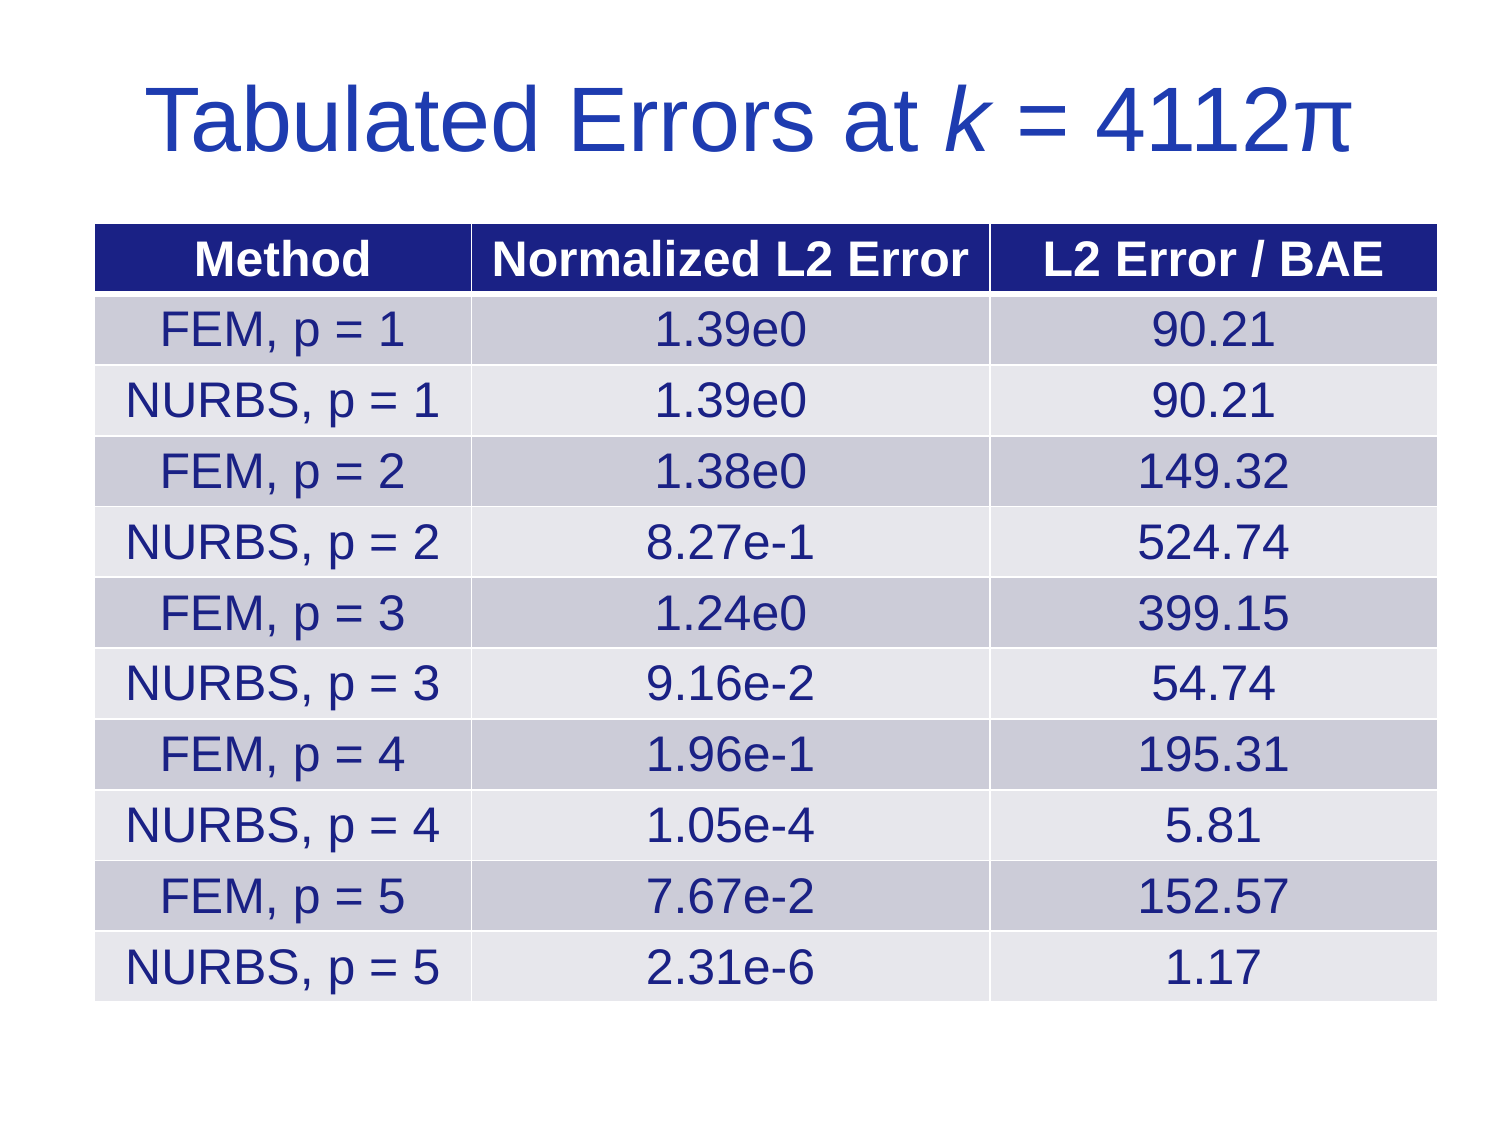

# Tabulated Errors at k = 4112π
| Method | Normalized L2 Error | L2 Error / BAE |
| --- | --- | --- |
| FEM, p = 1 | 1.39e0 | 90.21 |
| NURBS, p = 1 | 1.39e0 | 90.21 |
| FEM, p = 2 | 1.38e0 | 149.32 |
| NURBS, p = 2 | 8.27e-1 | 524.74 |
| FEM, p = 3 | 1.24e0 | 399.15 |
| NURBS, p = 3 | 9.16e-2 | 54.74 |
| FEM, p = 4 | 1.96e-1 | 195.31 |
| NURBS, p = 4 | 1.05e-4 | 5.81 |
| FEM, p = 5 | 7.67e-2 | 152.57 |
| NURBS, p = 5 | 2.31e-6 | 1.17 |